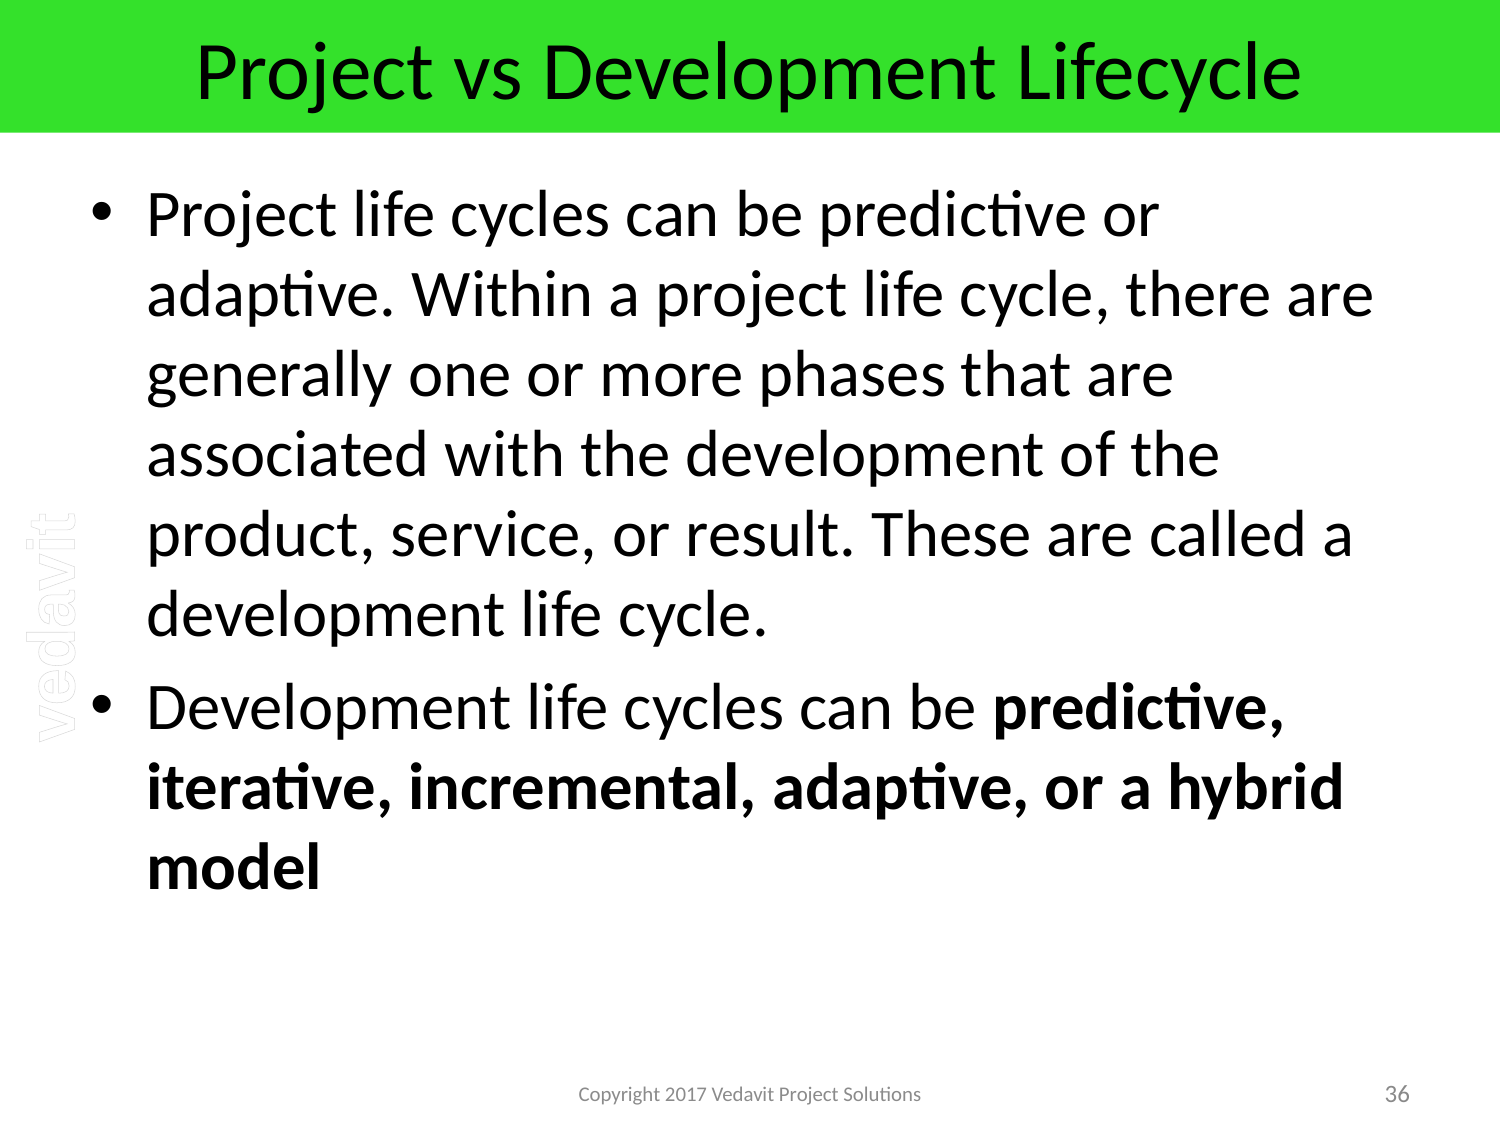

# Project vs Development Lifecycle
Project life cycles can be predictive or adaptive. Within a project life cycle, there are generally one or more phases that are associated with the development of the product, service, or result. These are called a development life cycle.
Development life cycles can be predictive, iterative, incremental, adaptive, or a hybrid model
Copyright 2017 Vedavit Project Solutions
36